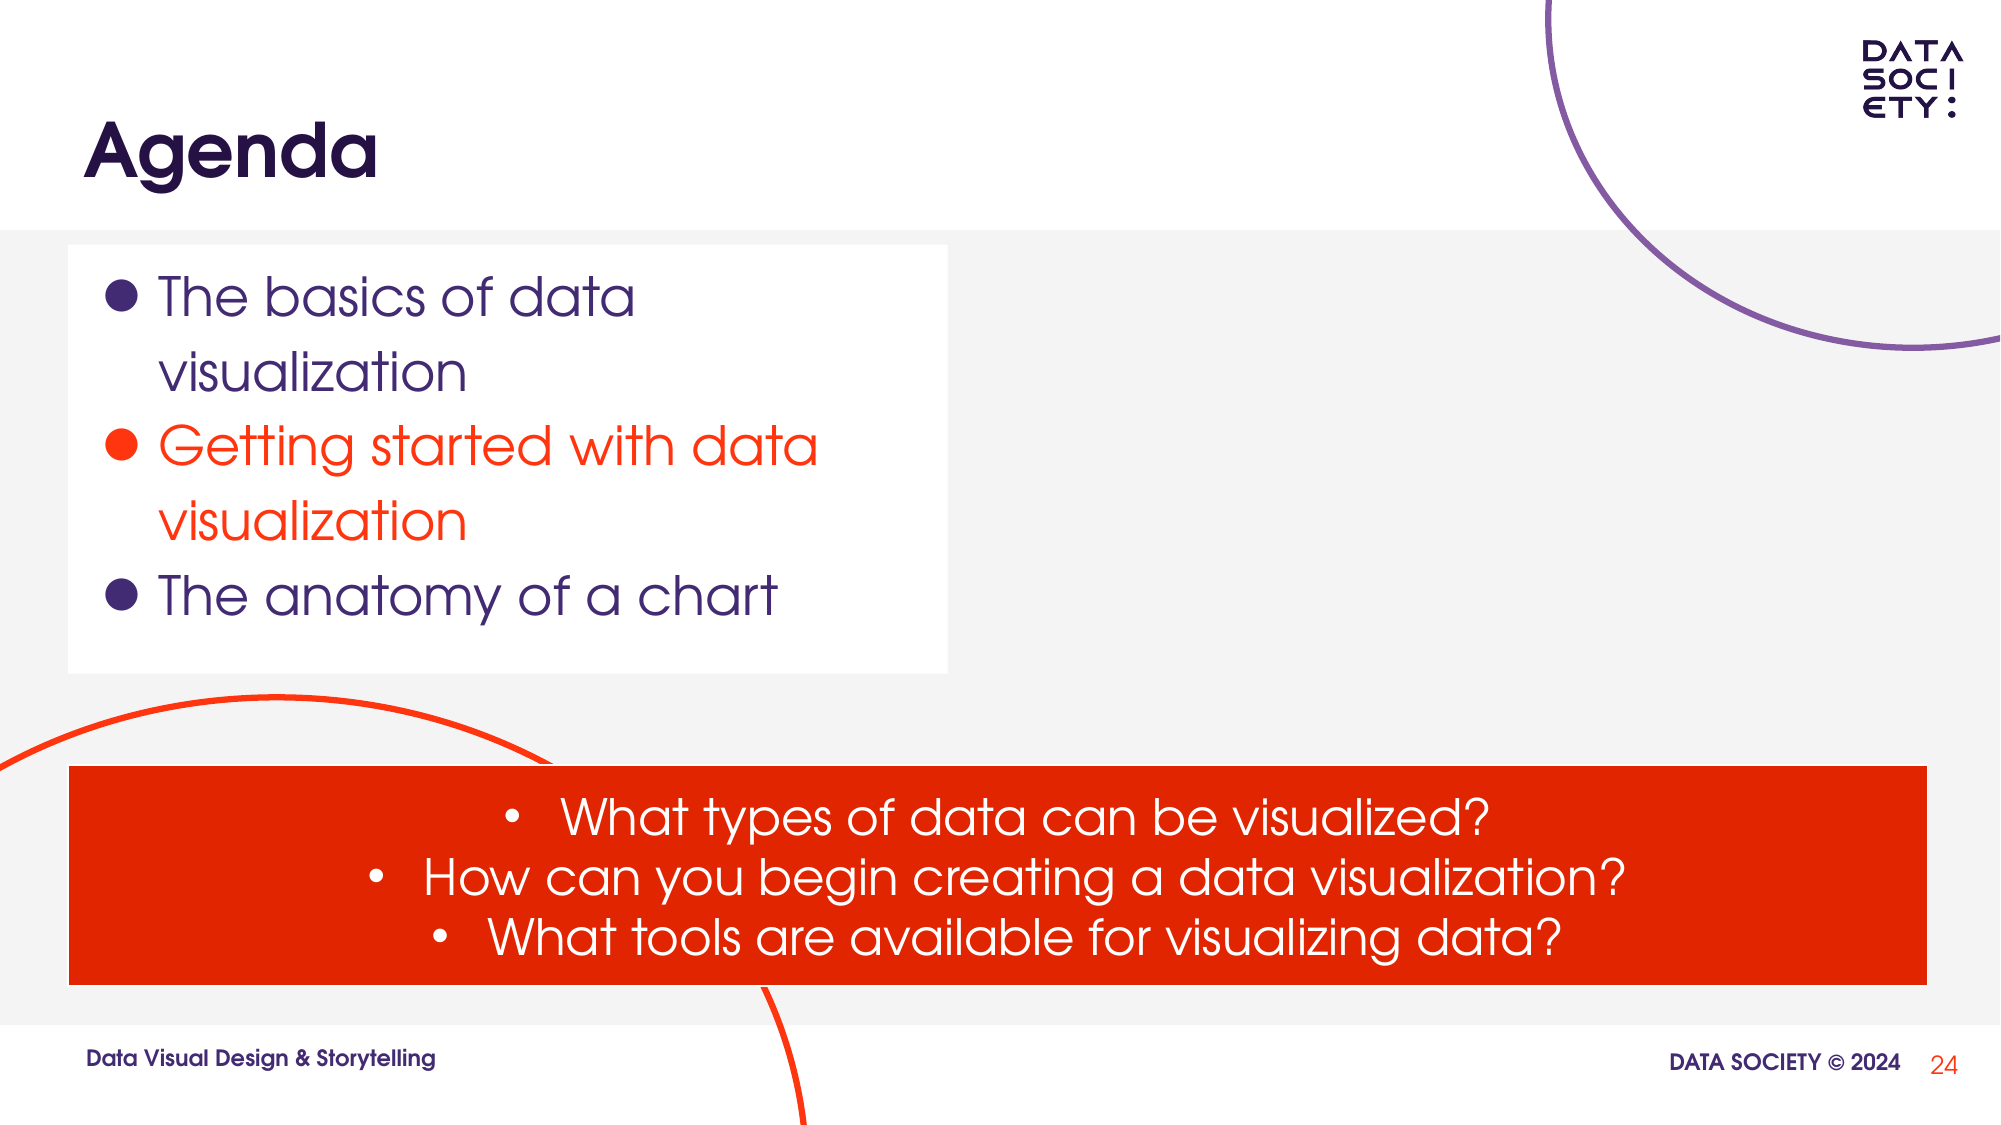

The basics of data visualization
Getting started with data visualization
The anatomy of a chart
What types of data can be visualized?
How can you begin creating a data visualization?
What tools are available for visualizing data?
24